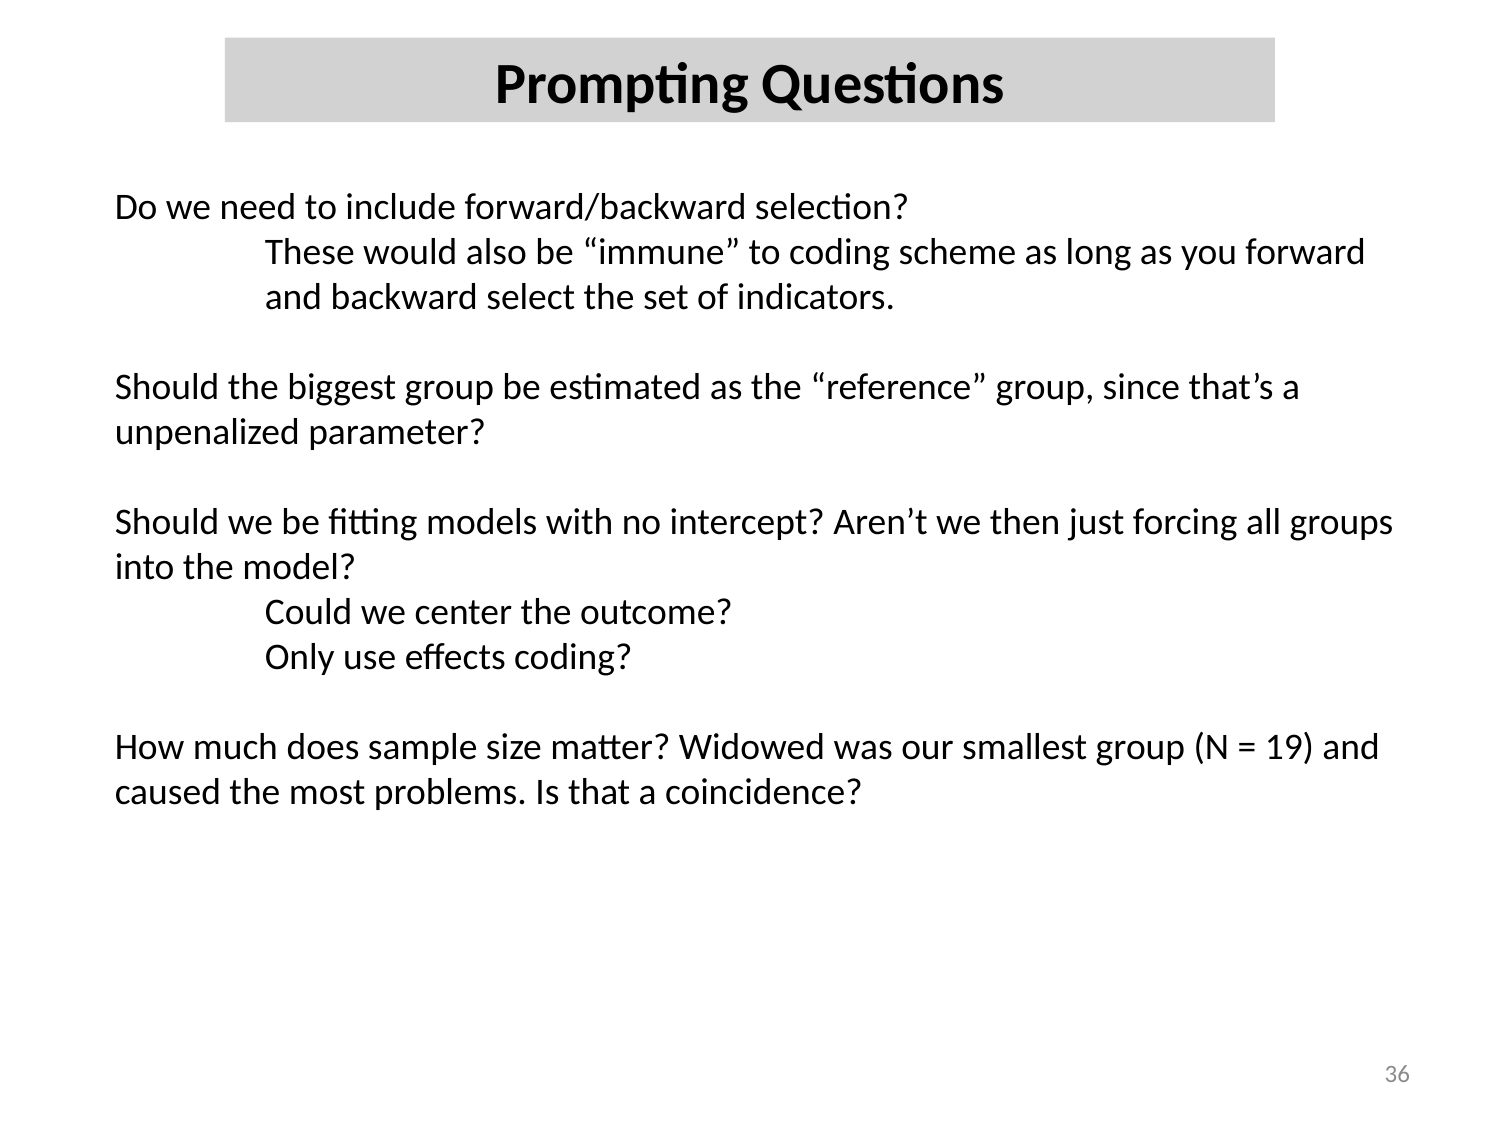

Prompting Questions
Do we need to include forward/backward selection?
	These would also be “immune” to coding scheme as long as you forward 	and backward select the set of indicators.

Should the biggest group be estimated as the “reference” group, since that’s a unpenalized parameter?

Should we be fitting models with no intercept? Aren’t we then just forcing all groups into the model?
	Could we center the outcome?
	Only use effects coding?

How much does sample size matter? Widowed was our smallest group (N = 19) and caused the most problems. Is that a coincidence?
36